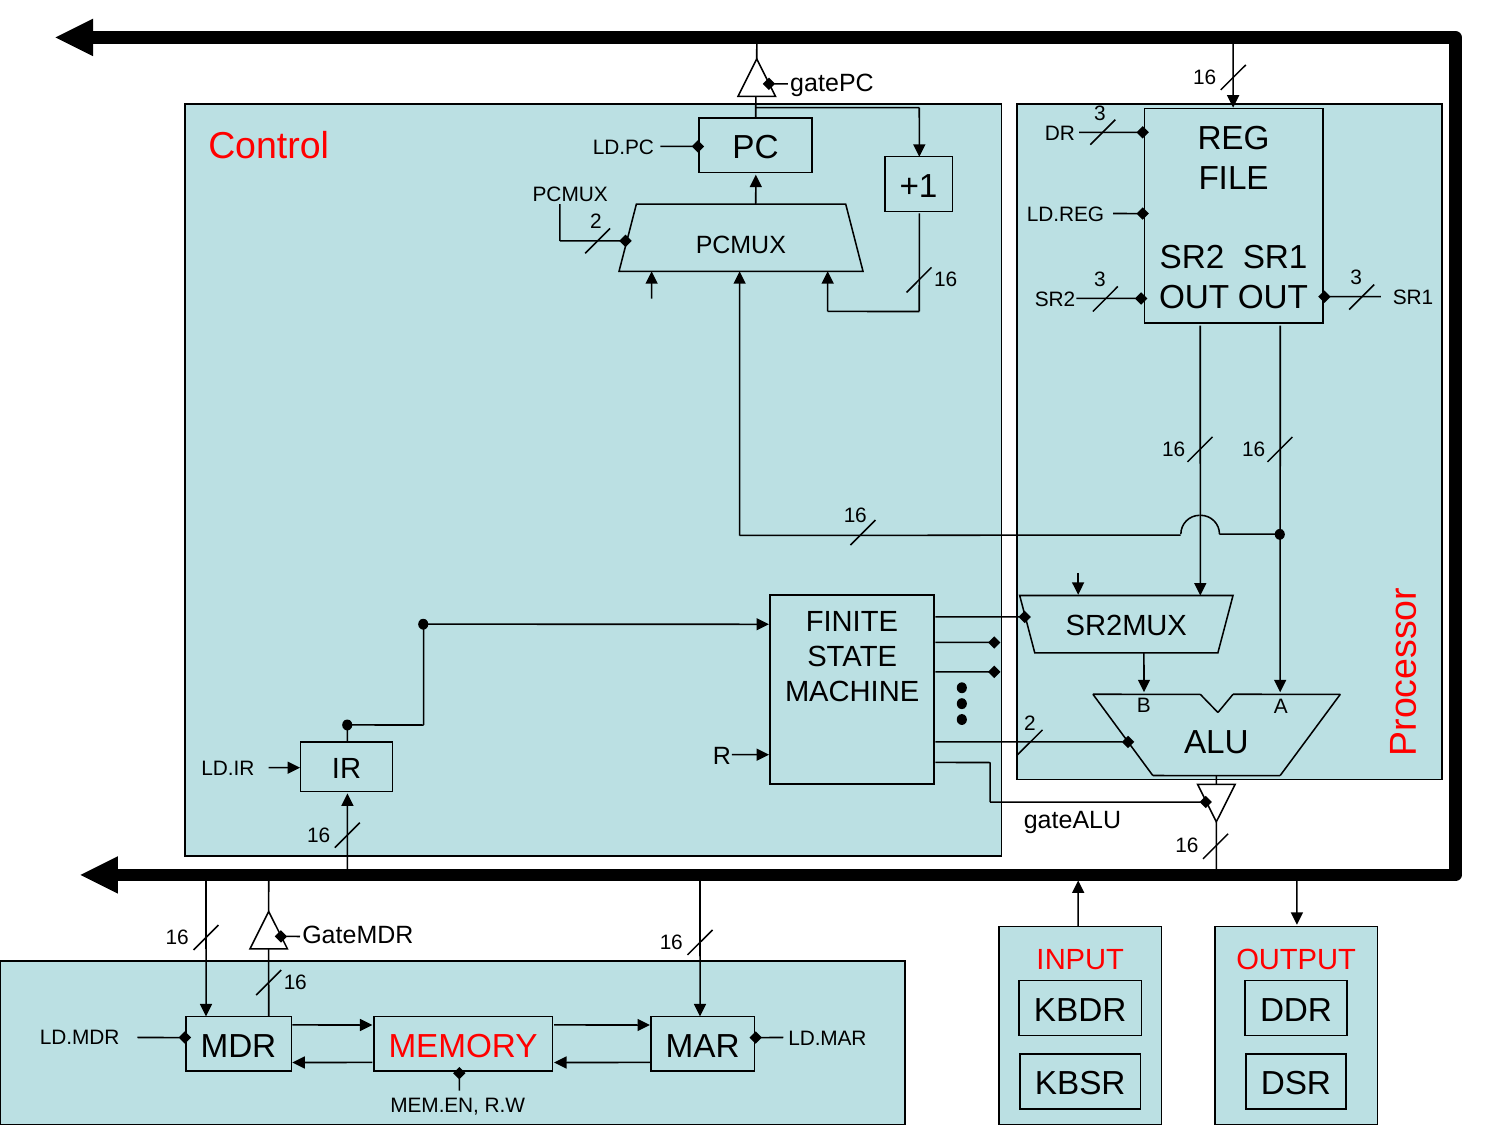

16

gatePC

3

REG
FILE

SR2  SR1
OUT OUT
DR
Control
  PC

LD.PC

+1
PCMUX

LD.REG
2

PCMUX

3
3
16

SR1
SR2

16
16

16

FINITE
STATE
MACHINE

SR2MUX

Processor

B
A

ALU
2

R
  IR

LD.IR

gateALU

16

16

GateMDR
16
16

INPUT
KBDR
KBSR

OUTPUT
DDR
DSR

16

MDR
MEMORY
MAR
LD.MDR
LD.MAR

MEM.EN, R.W